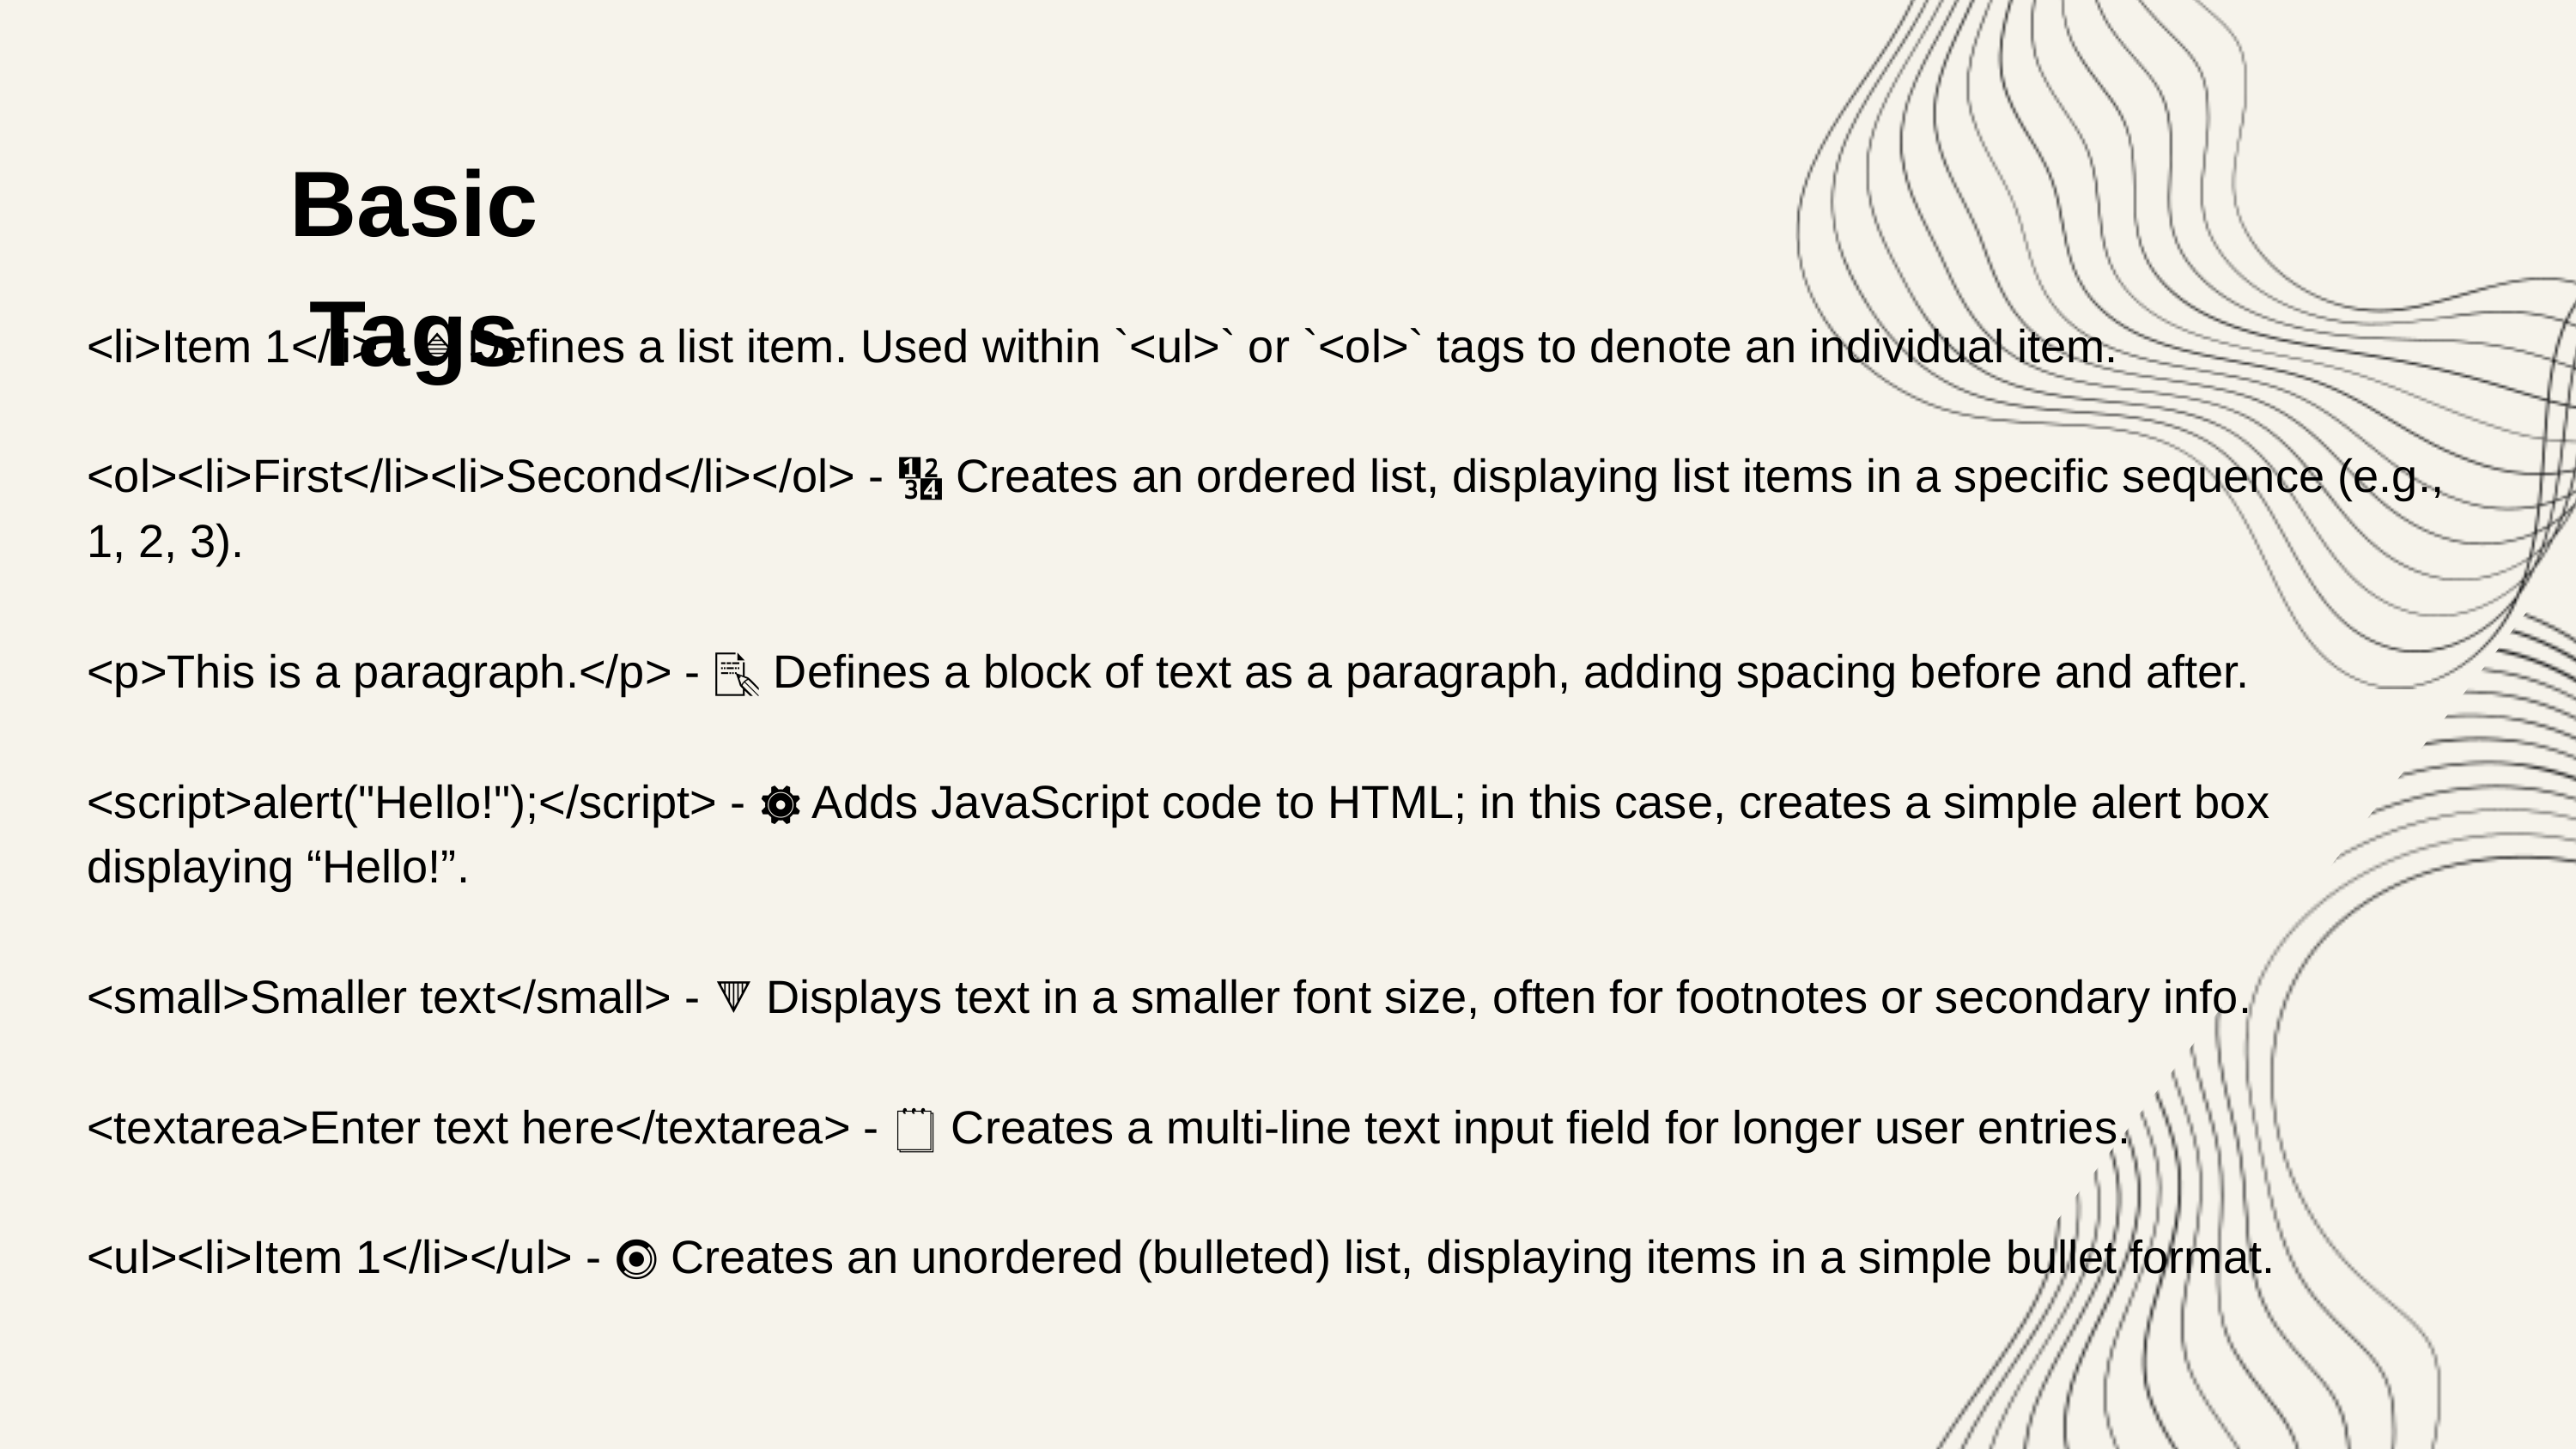

Basic Tags

<li>Item 1</li> - 🔹 Defines a list item. Used within `<ul>` or `<ol>` tags to denote an individual item.

<ol><li>First</li><li>Second</li></ol> - 🔢 Creates an ordered list, displaying list items in a specific sequence (e.g., 1, 2, 3).

<p>This is a paragraph.</p> - 📝 Defines a block of text as a paragraph, adding spacing before and after.

<script>alert("Hello!");</script> - ⚙️ Adds JavaScript code to HTML; in this case, creates a simple alert box displaying “Hello!”.

<small>Smaller text</small> - 🔻 Displays text in a smaller font size, often for footnotes or secondary info.

<textarea>Enter text here</textarea> - 🗒️ Creates a multi-line text input field for longer user entries.

<ul><li>Item 1</li></ul> - 🔘 Creates an unordered (bulleted) list, displaying items in a simple bullet format.